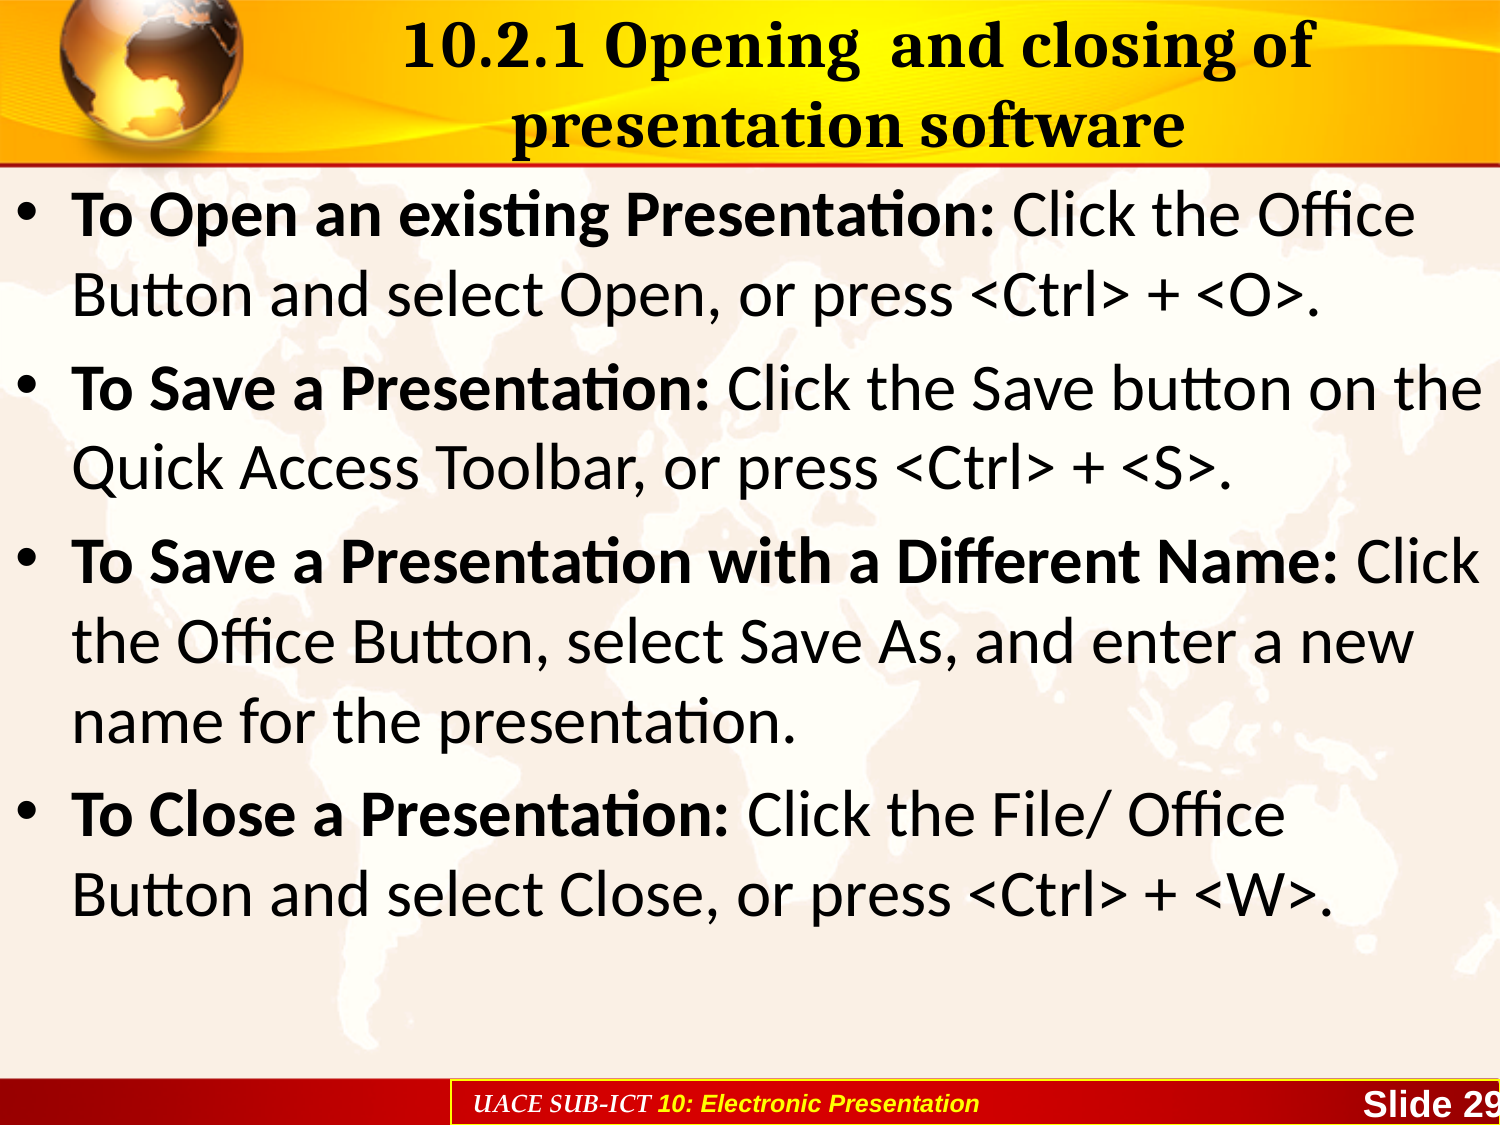

# 10.2.1 Opening  and closing of presentation software
To Open an existing Presentation: Click the Office Button and select Open, or press <Ctrl> + <O>.
To Save a Presentation: Click the Save button on the Quick Access Toolbar, or press <Ctrl> + <S>.
To Save a Presentation with a Different Name: Click the Office Button, select Save As, and enter a new name for the presentation.
To Close a Presentation: Click the File/ Office Button and select Close, or press <Ctrl> + <W>.